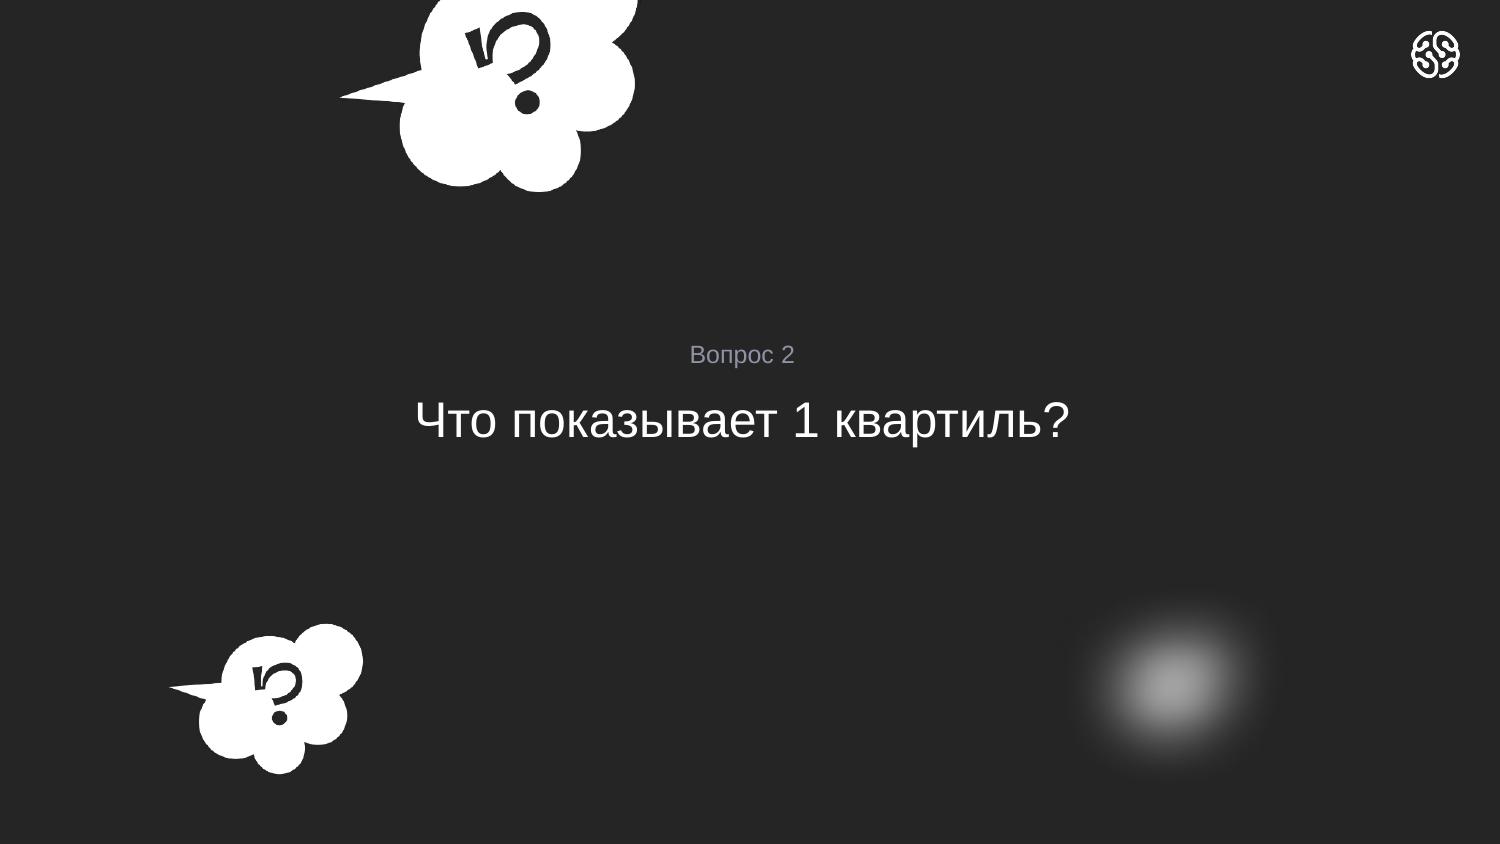

Вопрос 2
# Что показывает 1 квартиль?